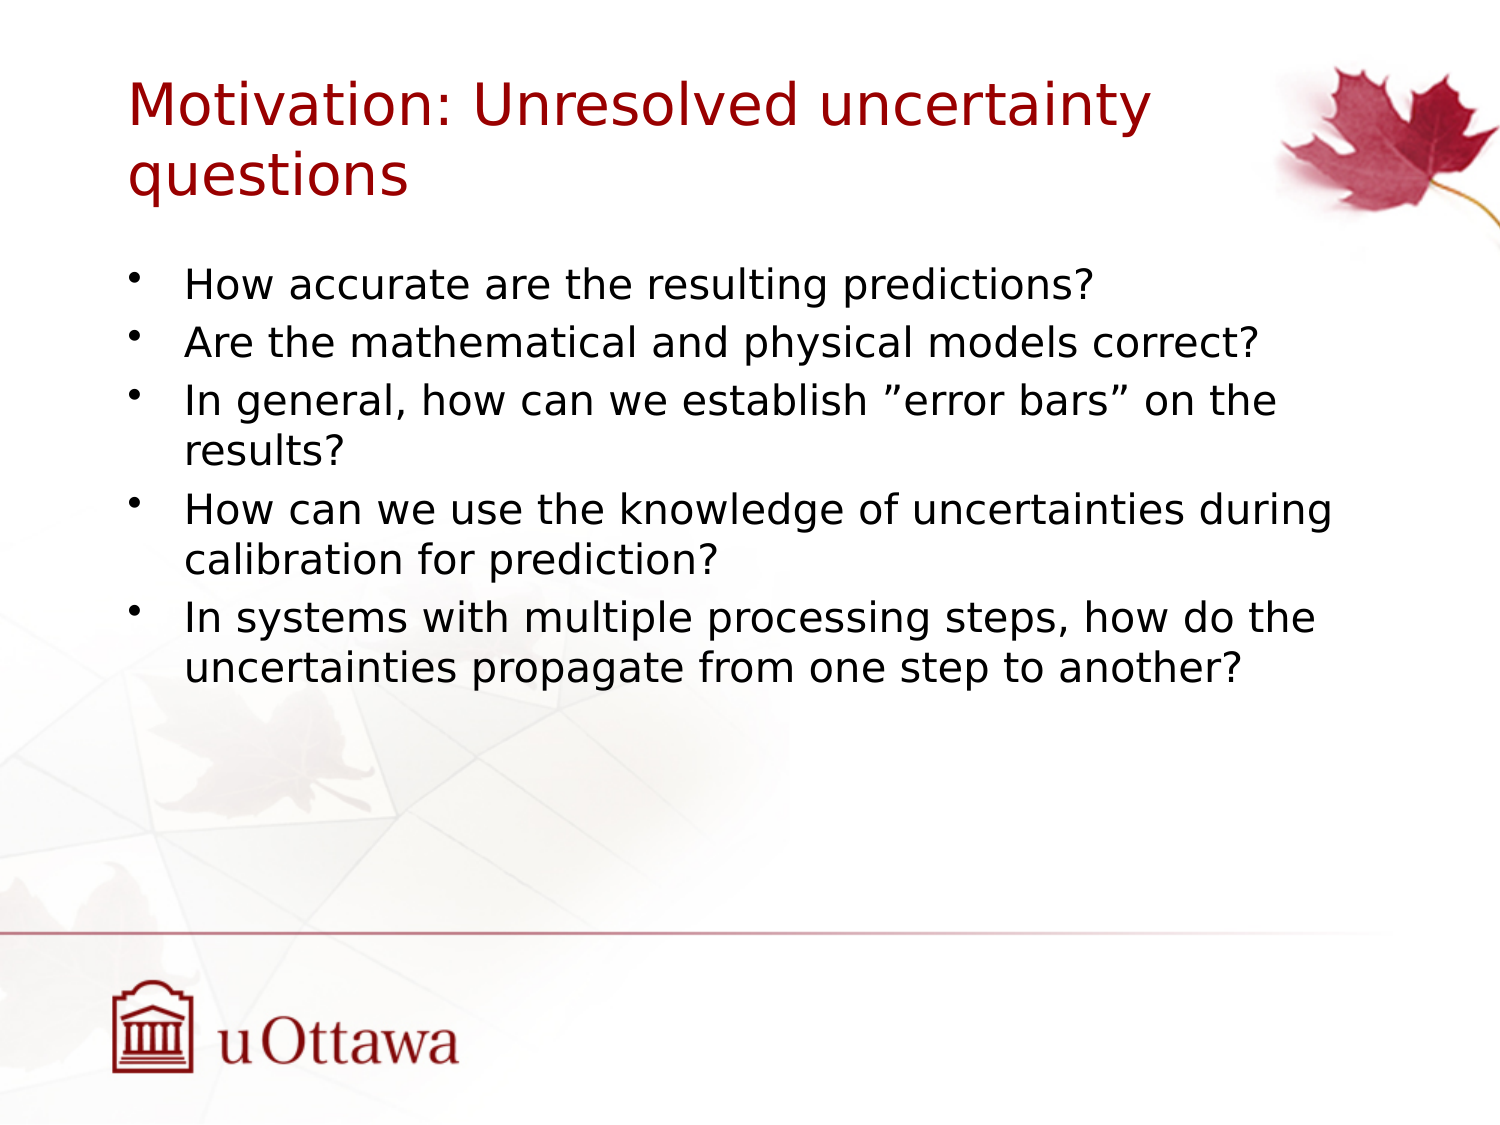

# Motivation: Unresolved uncertainty questions
How accurate are the resulting predictions?
Are the mathematical and physical models correct?
In general, how can we establish ”error bars” on the results?
How can we use the knowledge of uncertainties during calibration for prediction?
In systems with multiple processing steps, how do the uncertainties propagate from one step to another?